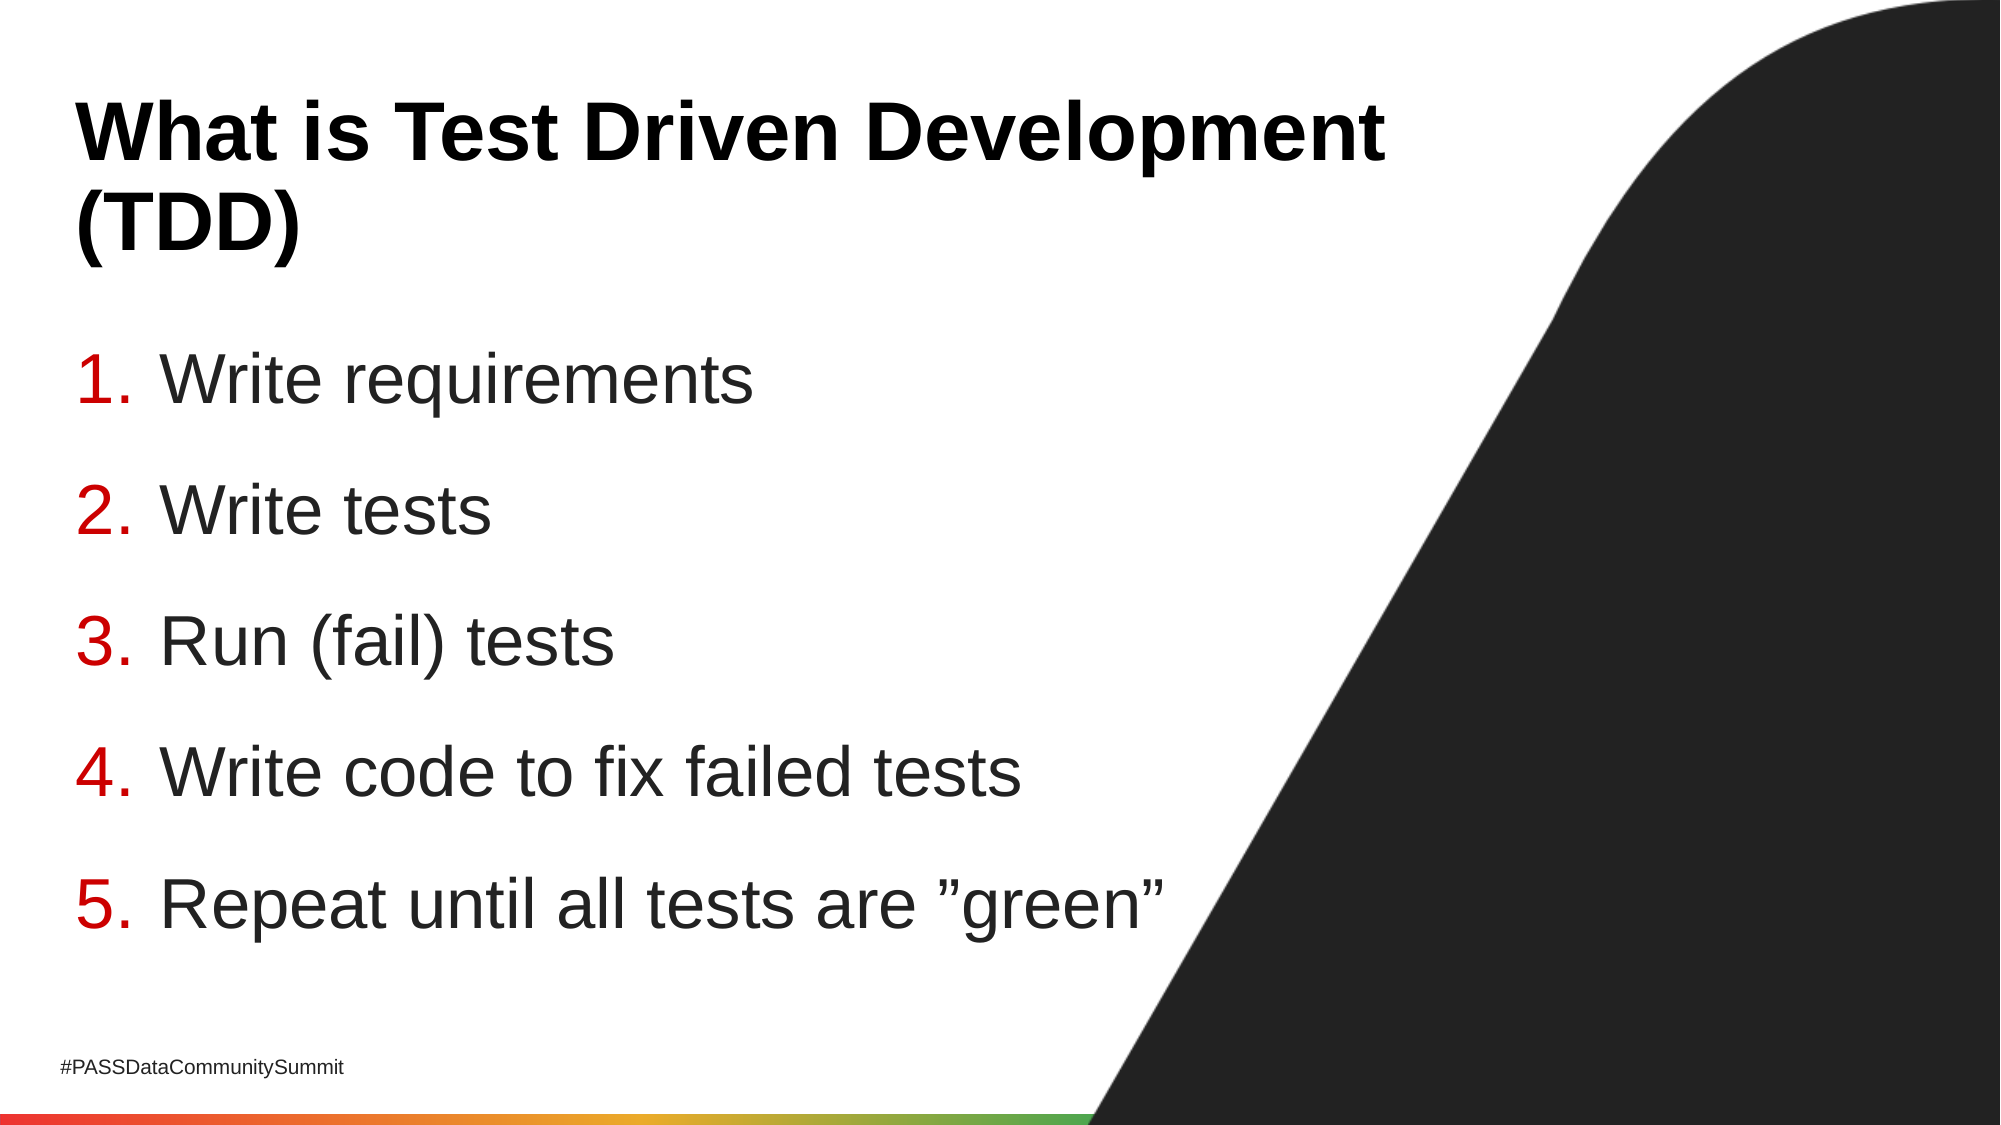

# What is Test Driven Development (TDD)
Write requirements
Write tests
Run (fail) tests
Write code to fix failed tests
Repeat until all tests are ”green”